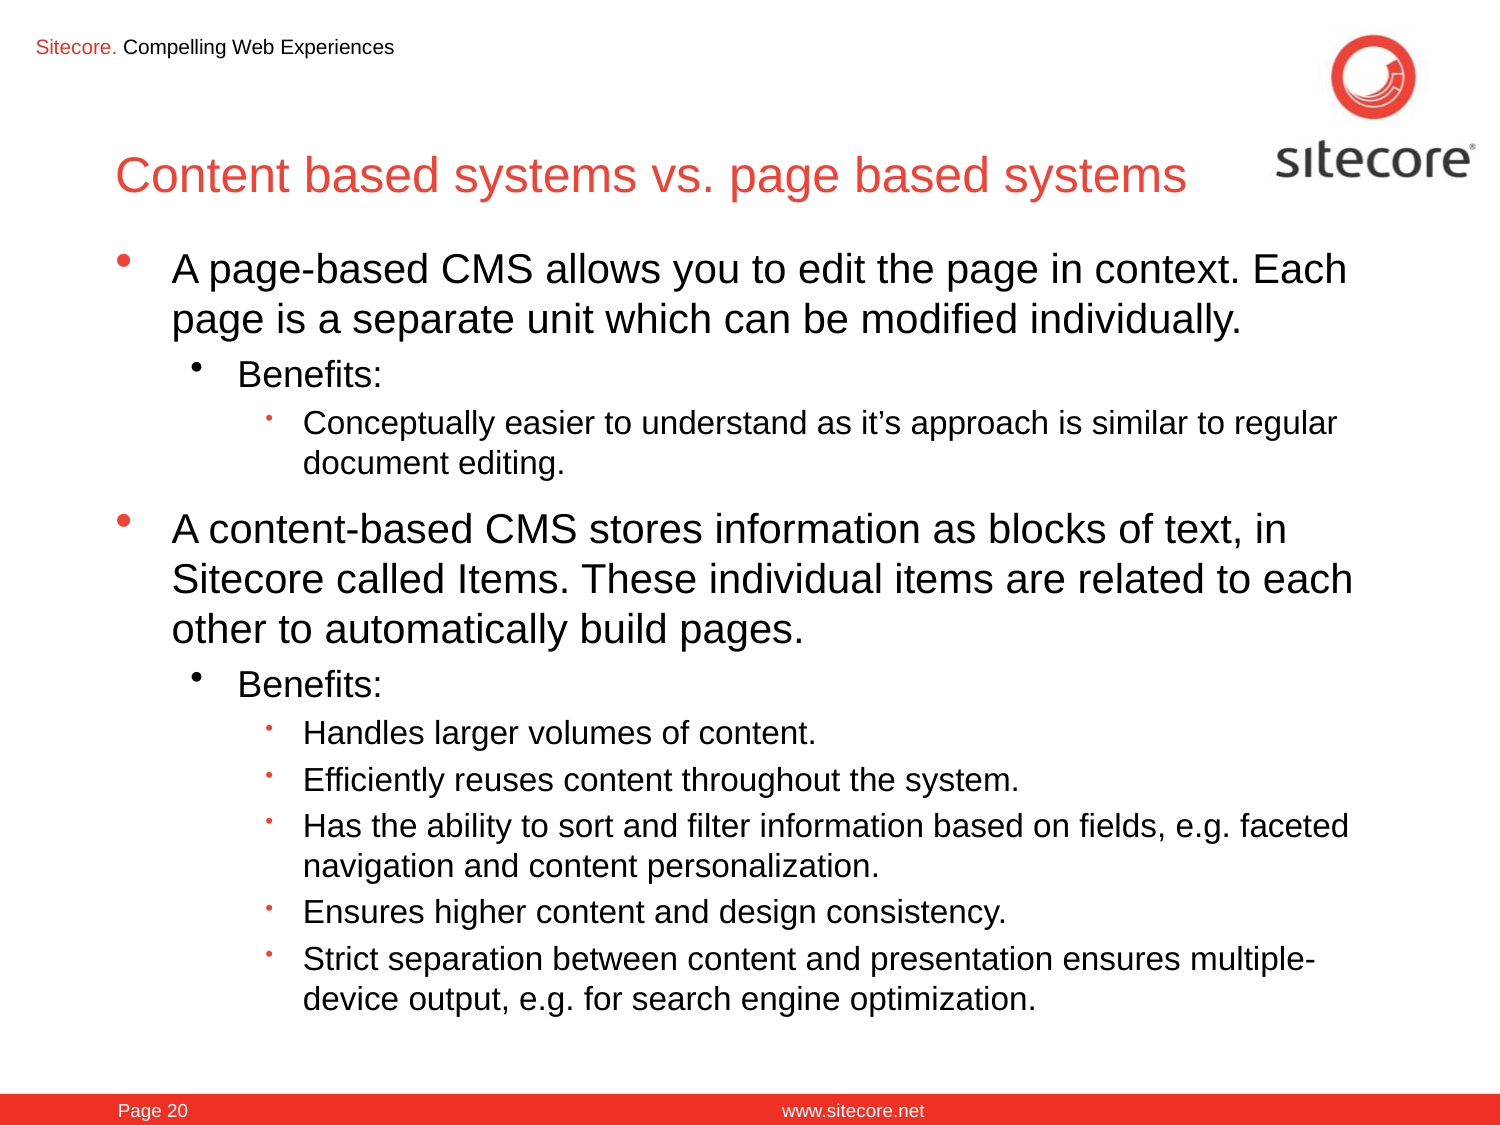

# Content based systems vs. page based systems
A page-based CMS allows you to edit the page in context. Each page is a separate unit which can be modified individually.
Benefits:
Conceptually easier to understand as it’s approach is similar to regular document editing.
A content-based CMS stores information as blocks of text, in Sitecore called Items. These individual items are related to each other to automatically build pages.
Benefits:
Handles larger volumes of content.
Efficiently reuses content throughout the system.
Has the ability to sort and filter information based on fields, e.g. faceted navigation and content personalization.
Ensures higher content and design consistency.
Strict separation between content and presentation ensures multiple-device output, e.g. for search engine optimization.